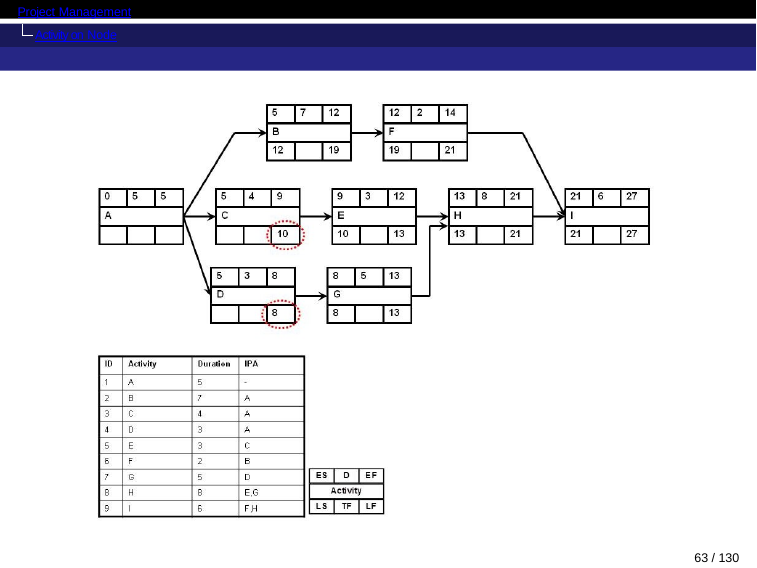

Project Management

Activity on Node

63 / 130